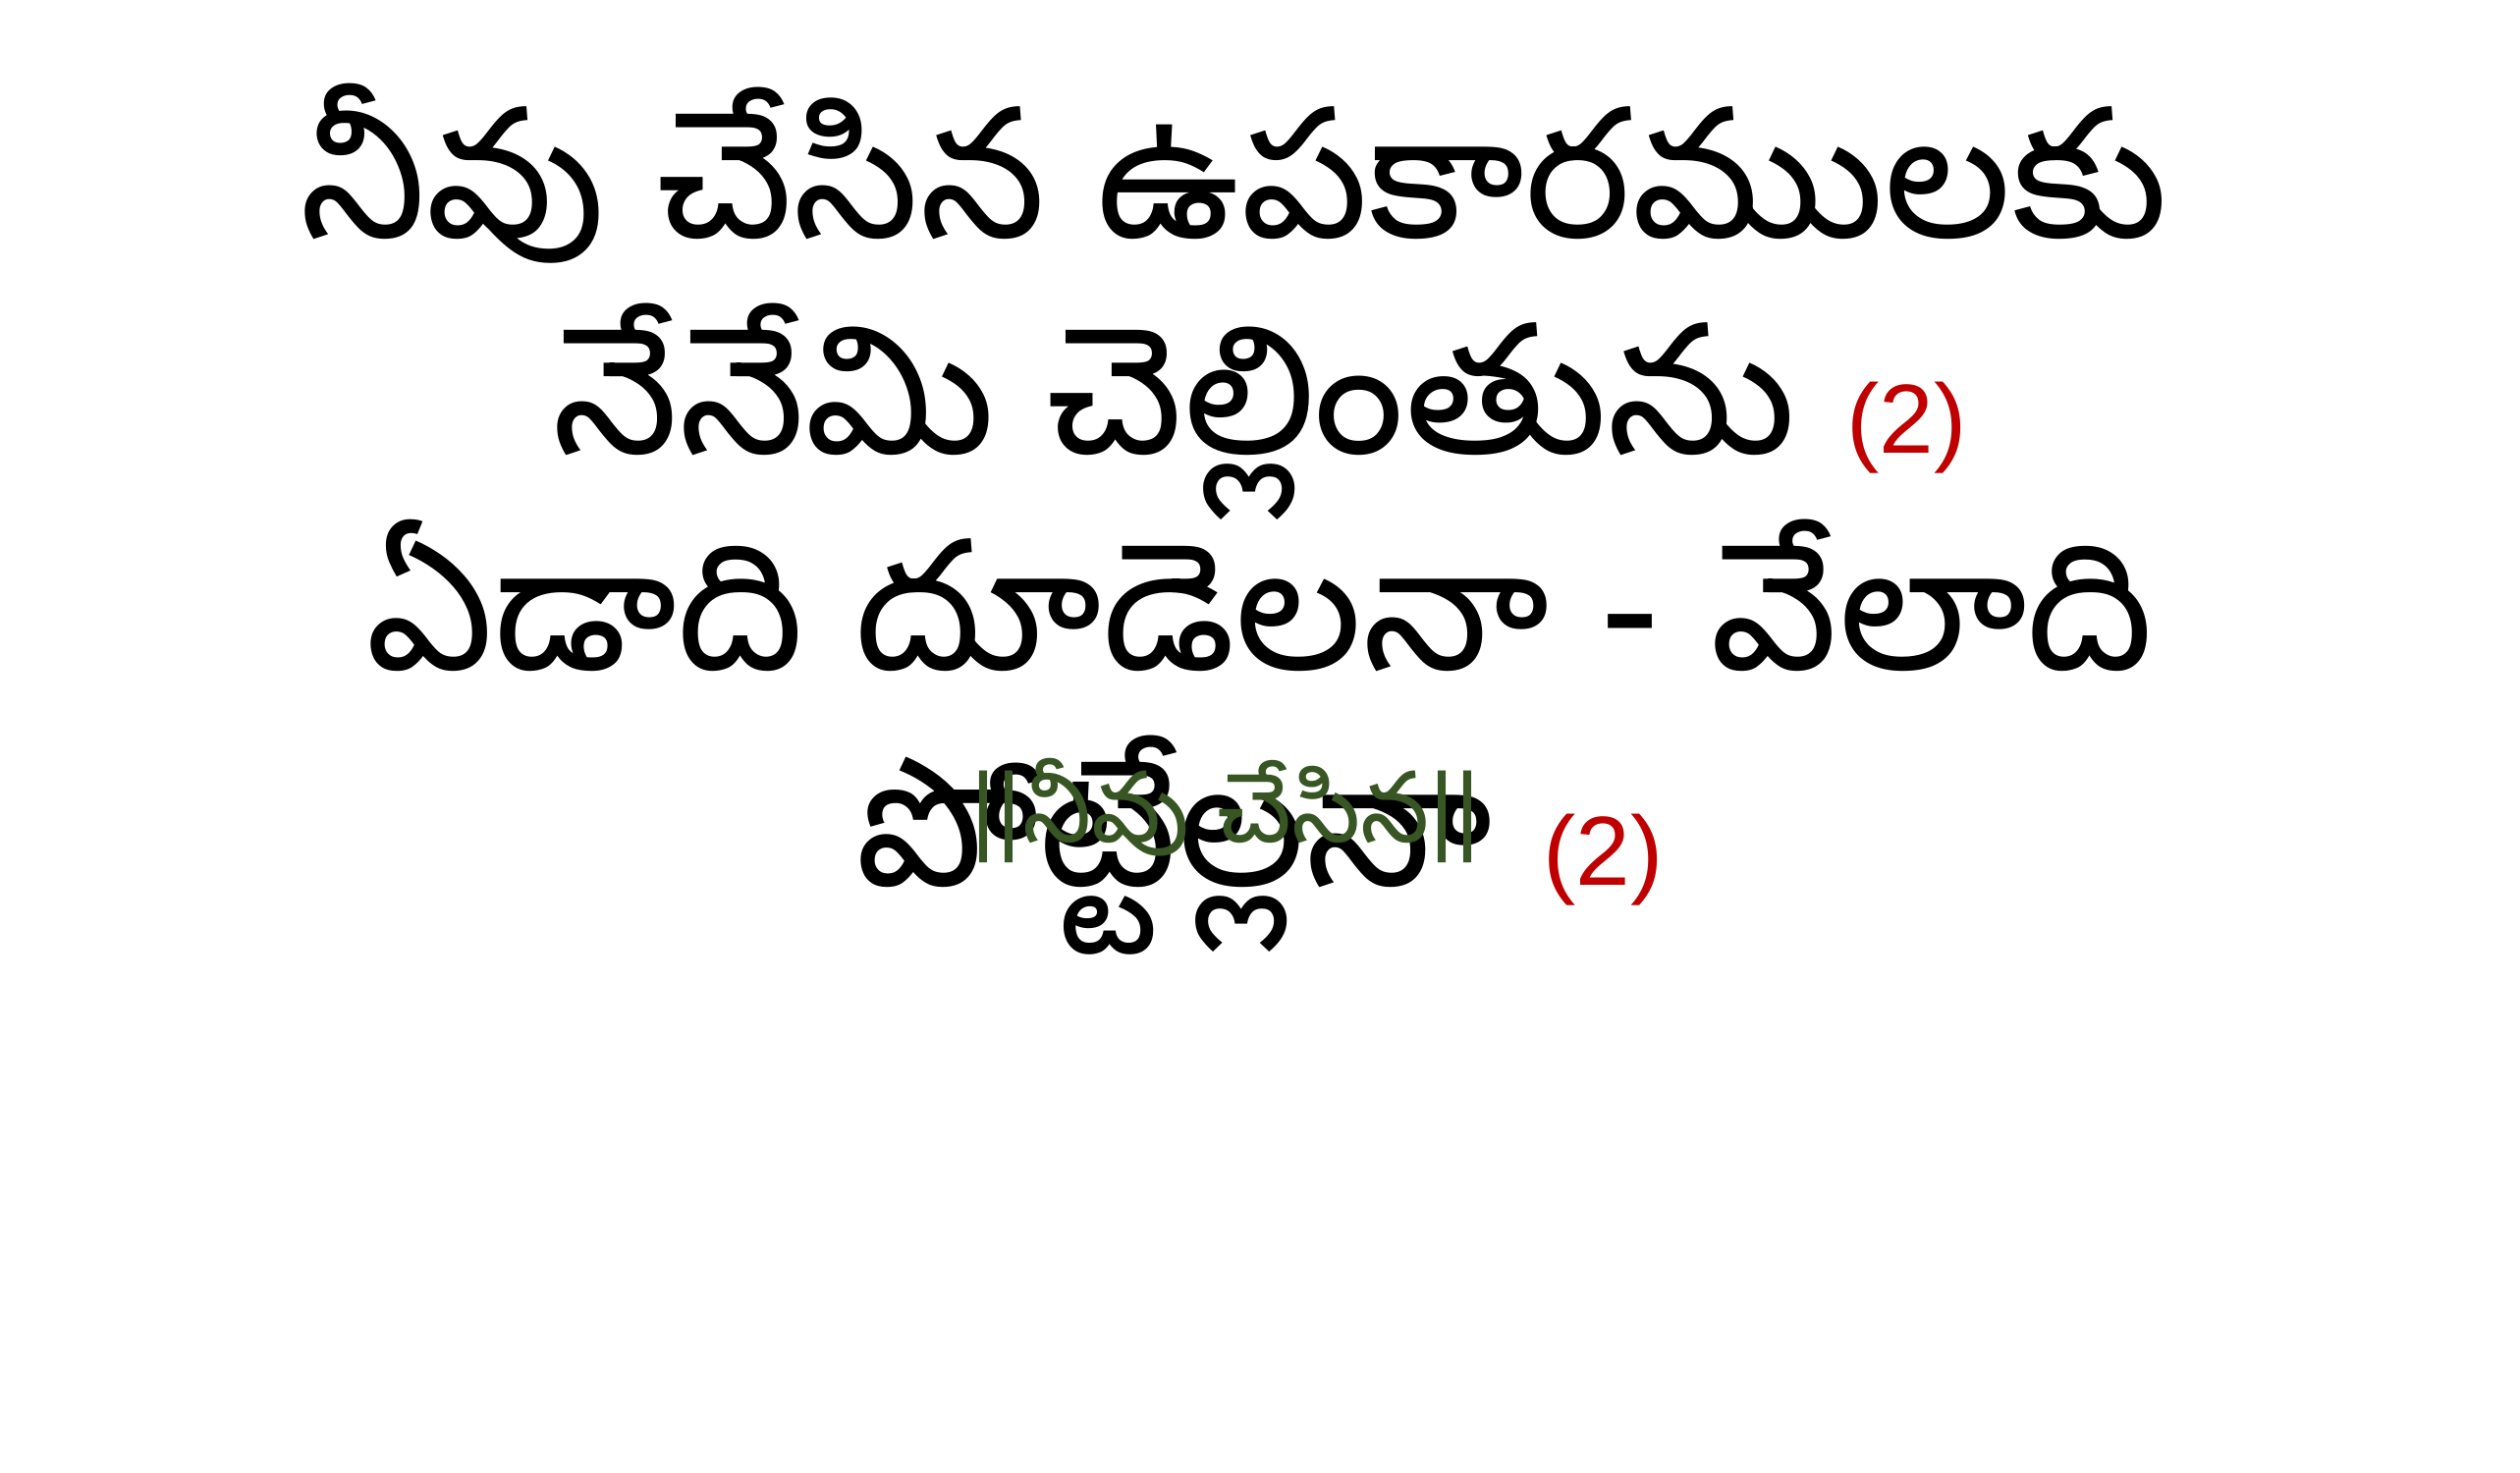

నీవు చేసిన ఉపకారములకు
నేనేమి చెల్లింతును (2)
ఏడాది దూడెలనా - వేలాది పోట్టేల్లనా (2)
||నీవు చేసిన||